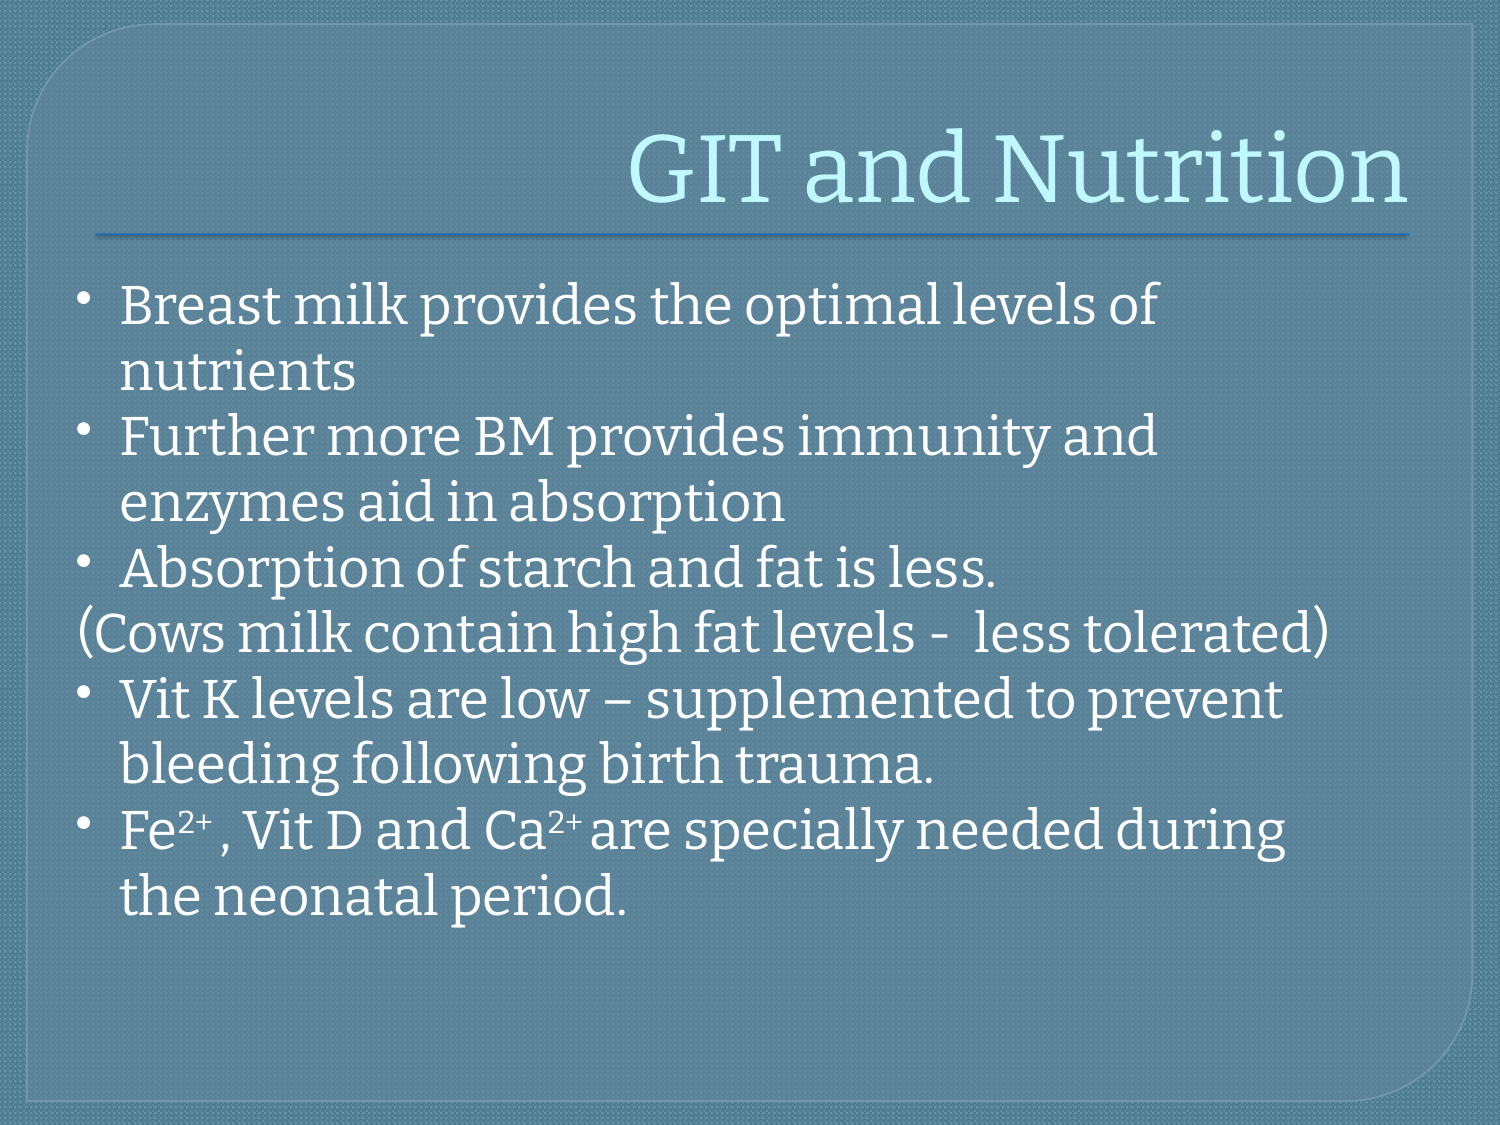

# GIT and Nutrition
Breast milk provides the optimal levels of nutrients
Further more BM provides immunity and enzymes aid in absorption
Absorption of starch and fat is less.
(Cows milk contain high fat levels -  less tolerated)
Vit K levels are low – supplemented to prevent bleeding following birth trauma.
Fe2+ , Vit D and Ca2+ are specially needed during the neonatal period.